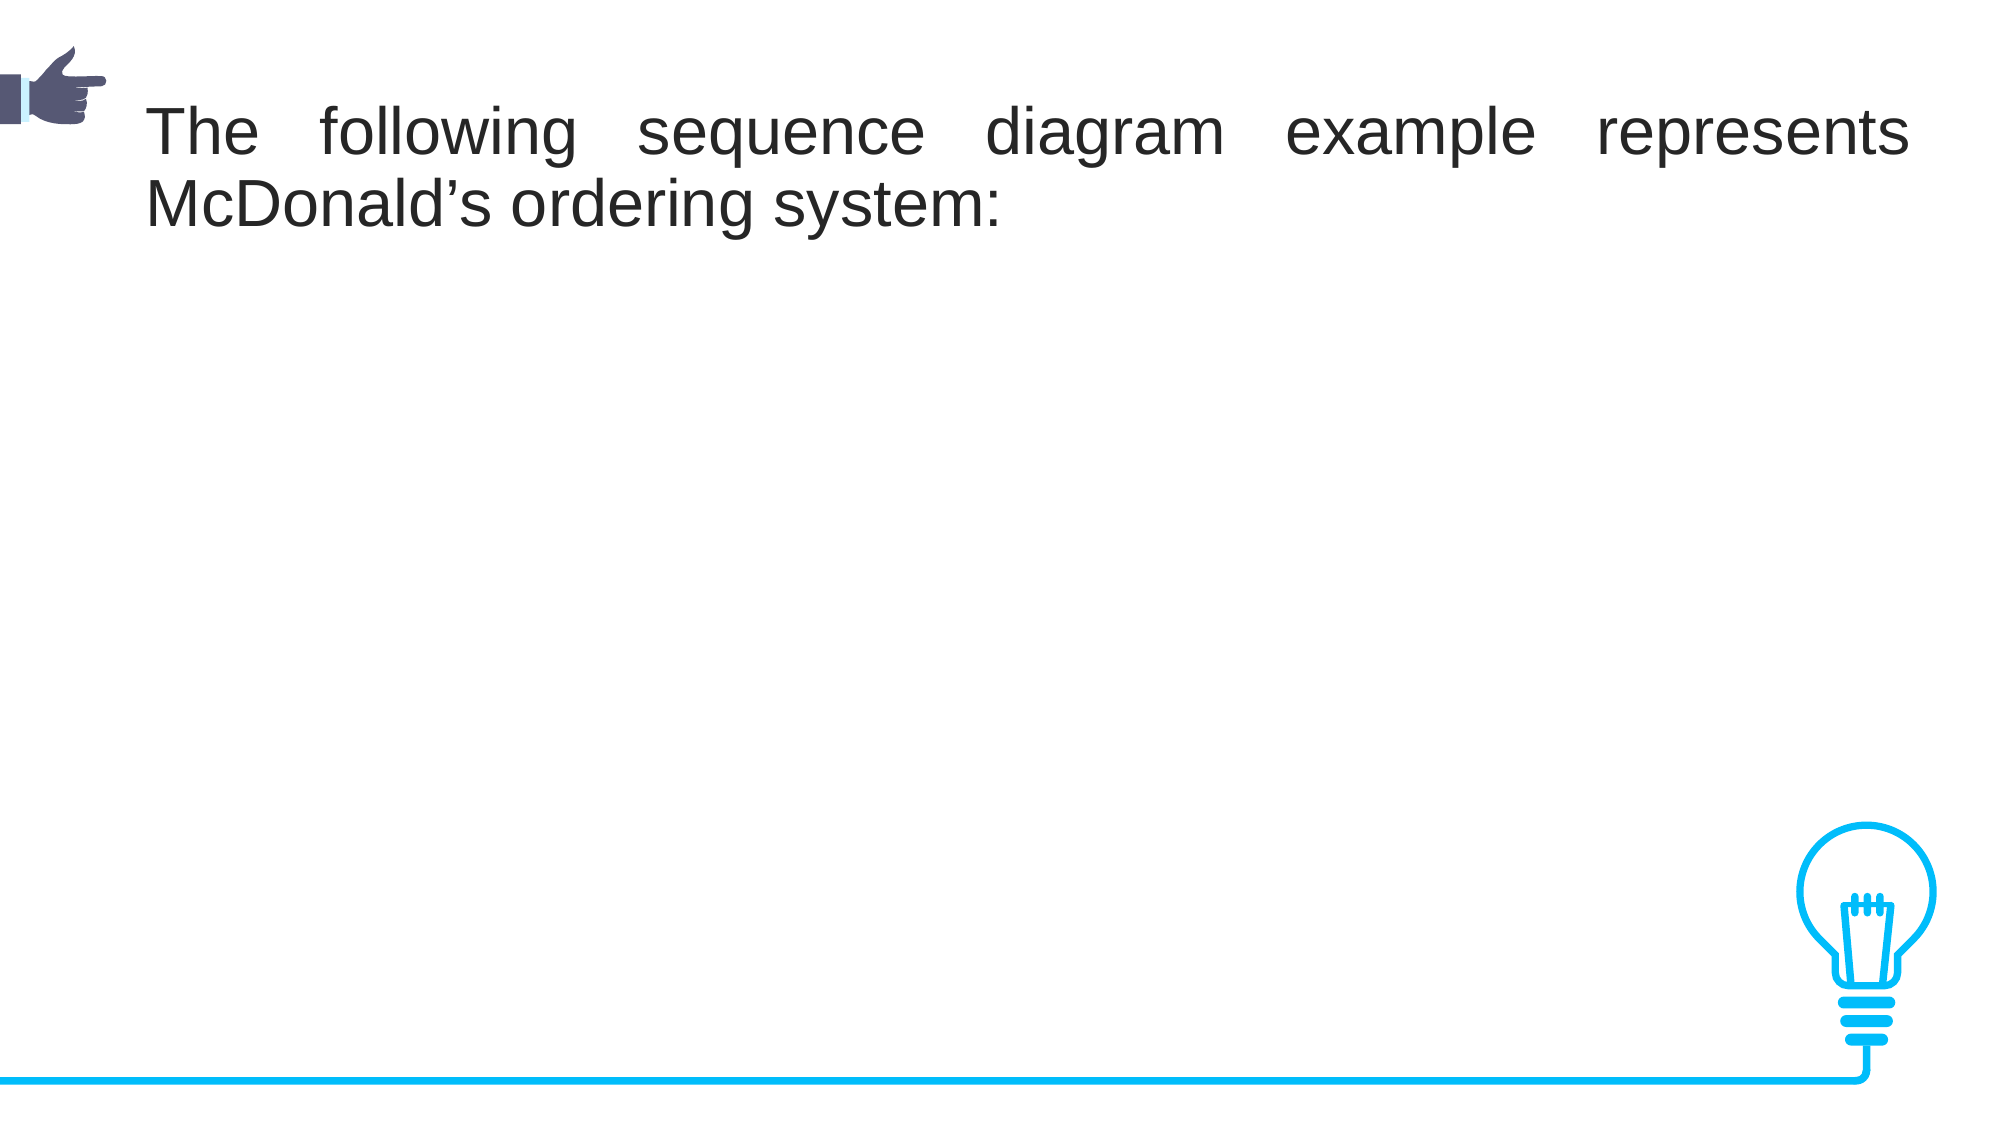

The following sequence diagram example represents McDonald’s ordering system: